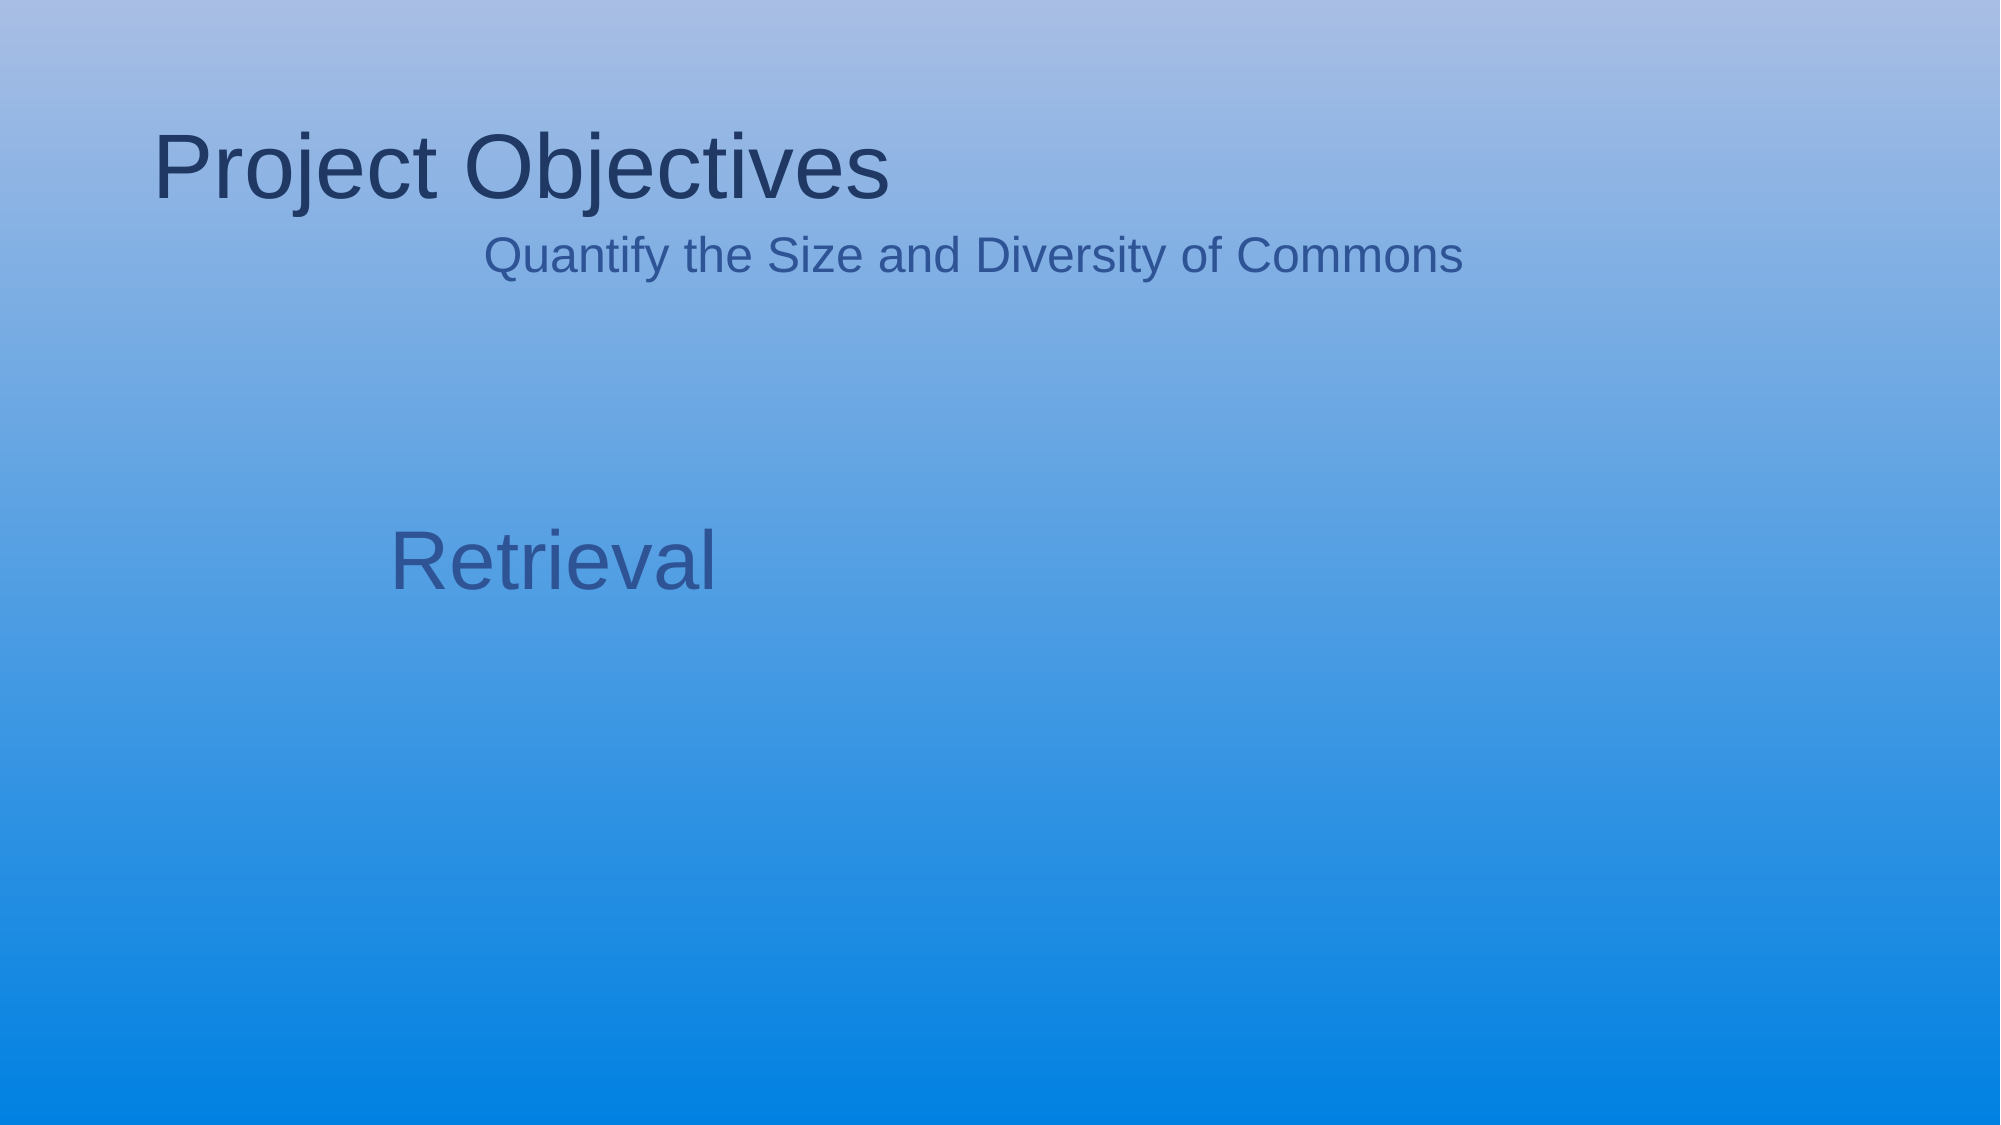

# Project Objectives
Quantify the Size and Diversity of Commons
Retrieval